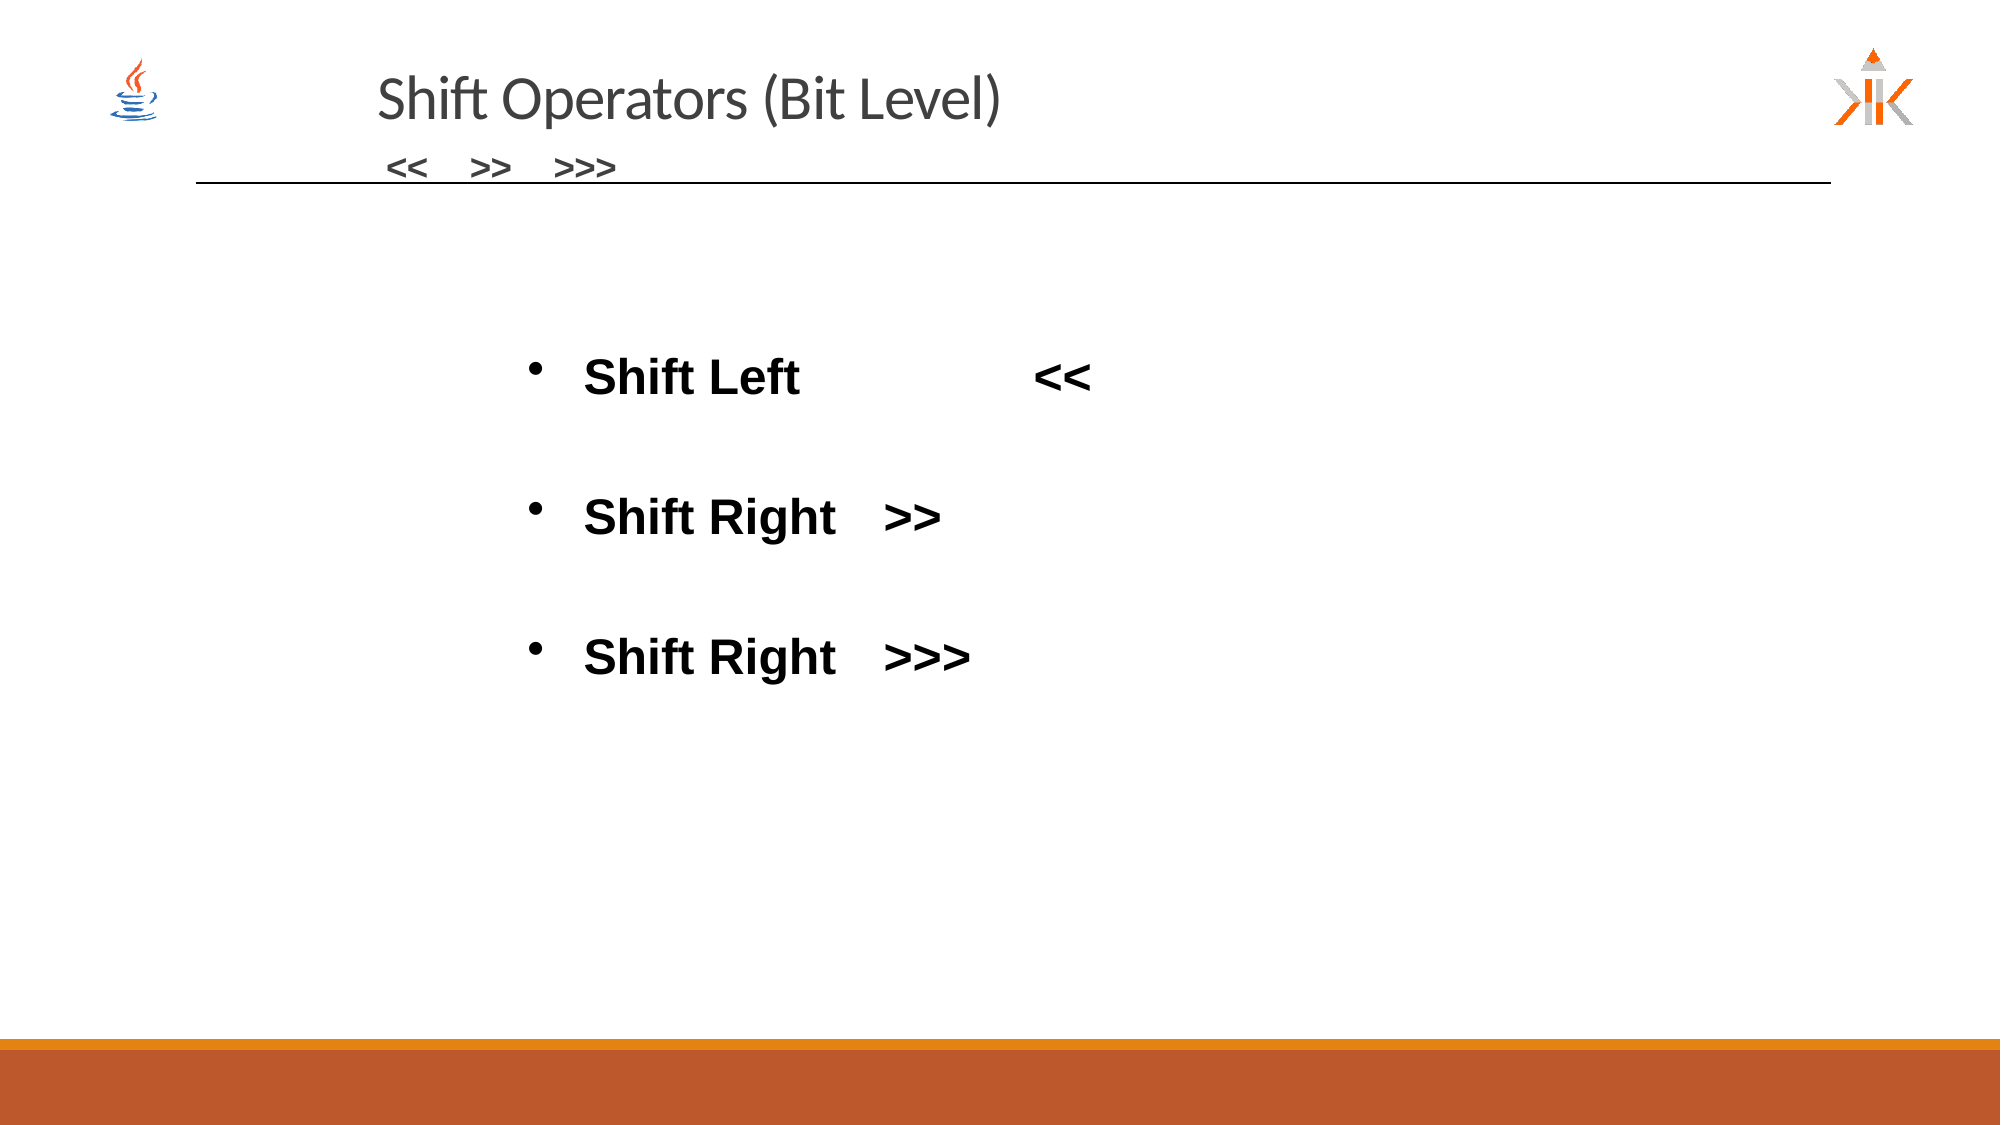

# Shift Operators (Bit Level) <<  >>  >>>
Shift Left 		<<

Shift Right 	>>

Shift Right 	>>>